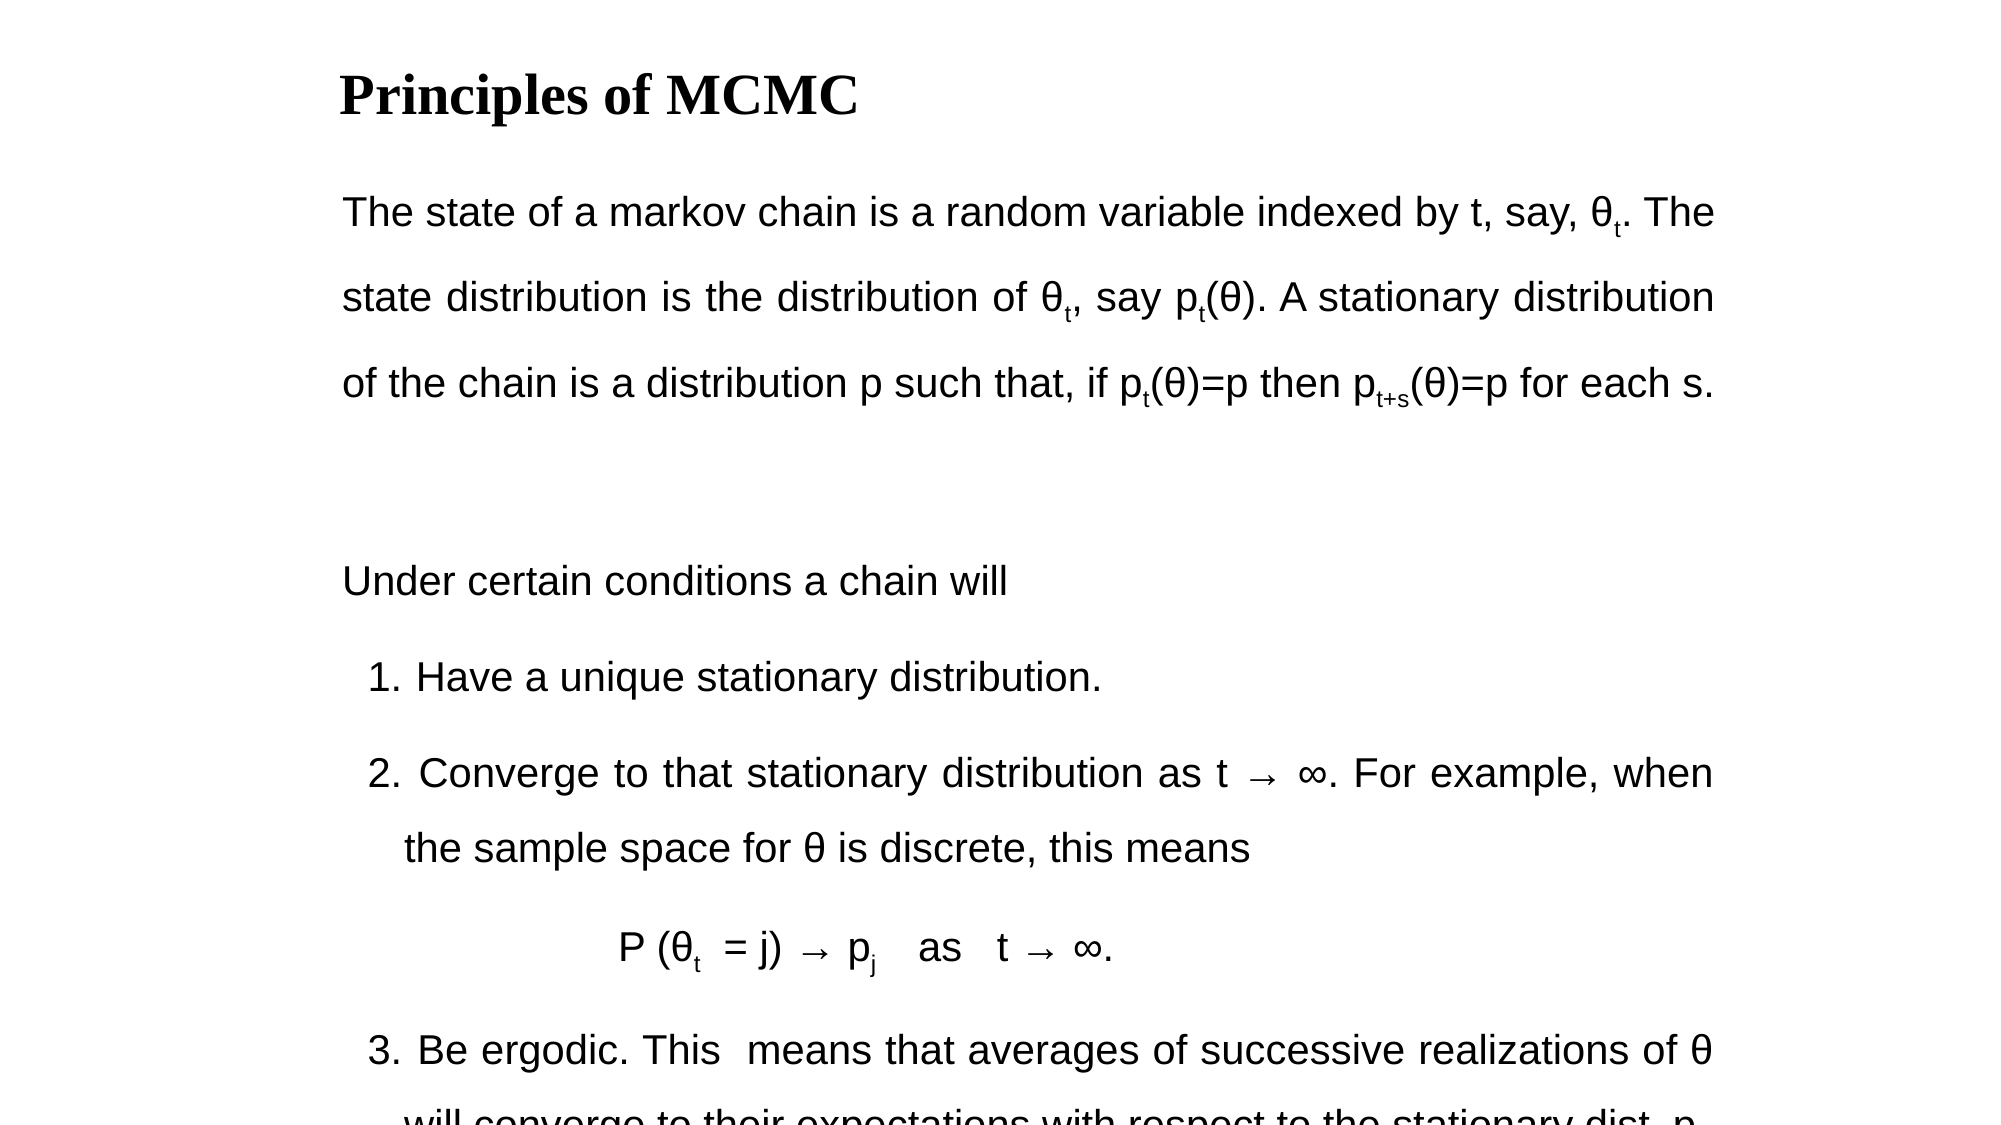

# Principles of MCMC
The state of a markov chain is a random variable indexed by t, say, θt. The state distribution is the distribution of θt, say pt(θ). A stationary distribution of the chain is a distribution p such that, if pt(θ)=p then pt+s(θ)=p for each s.

Under certain conditions a chain will
 Have a unique stationary distribution.
 Converge to that stationary distribution as t → ∞. For example, when the sample space for θ is discrete, this means
P (θt  = j) → pj	as   t → ∞.
 Be ergodic. This  means that averages of successive realizations of θ will converge to their expectations with respect to the stationary dist. p.